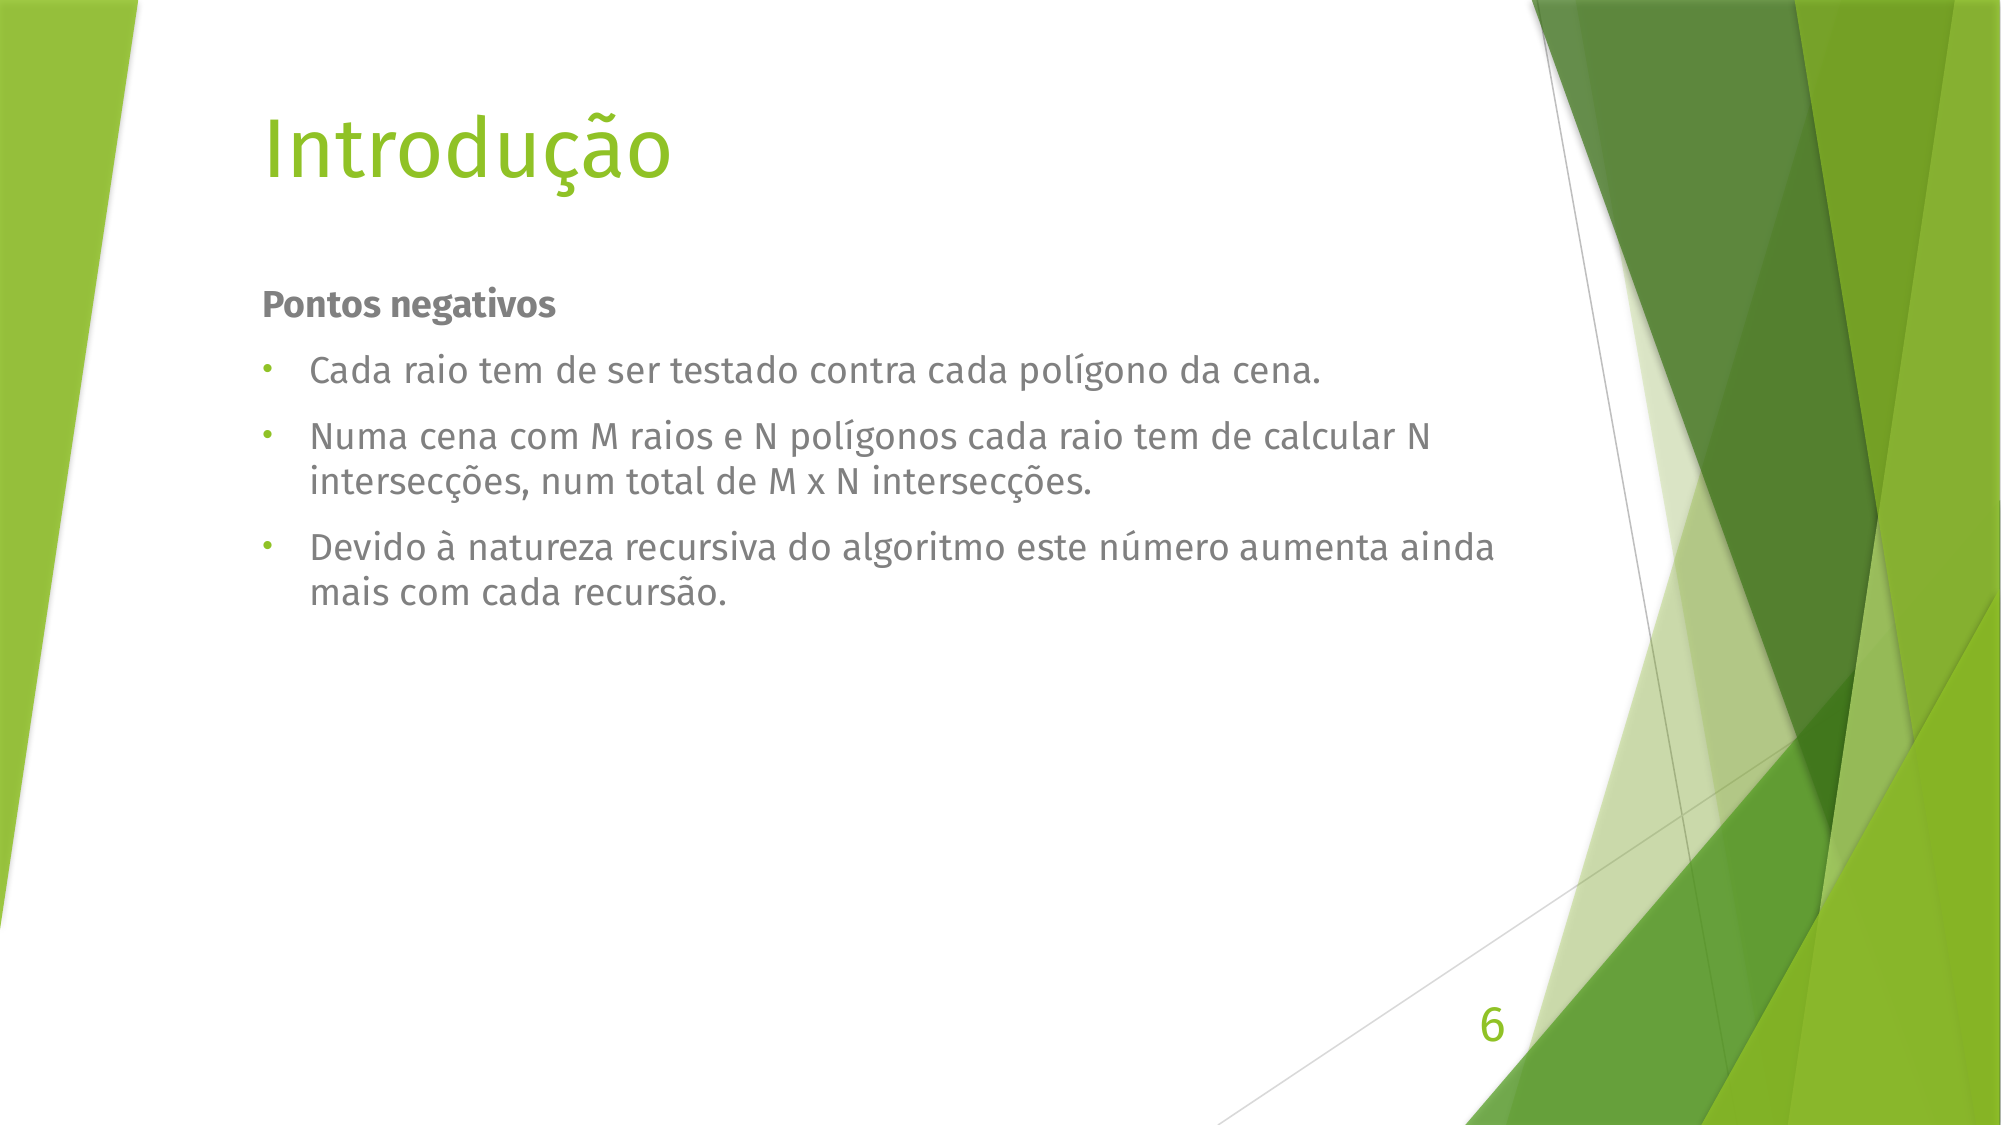

# Introdução
Pontos negativos
Cada raio tem de ser testado contra cada polígono da cena.
Numa cena com M raios e N polígonos cada raio tem de calcular N intersecções, num total de M x N intersecções.
Devido à natureza recursiva do algoritmo este número aumenta ainda mais com cada recursão.
6